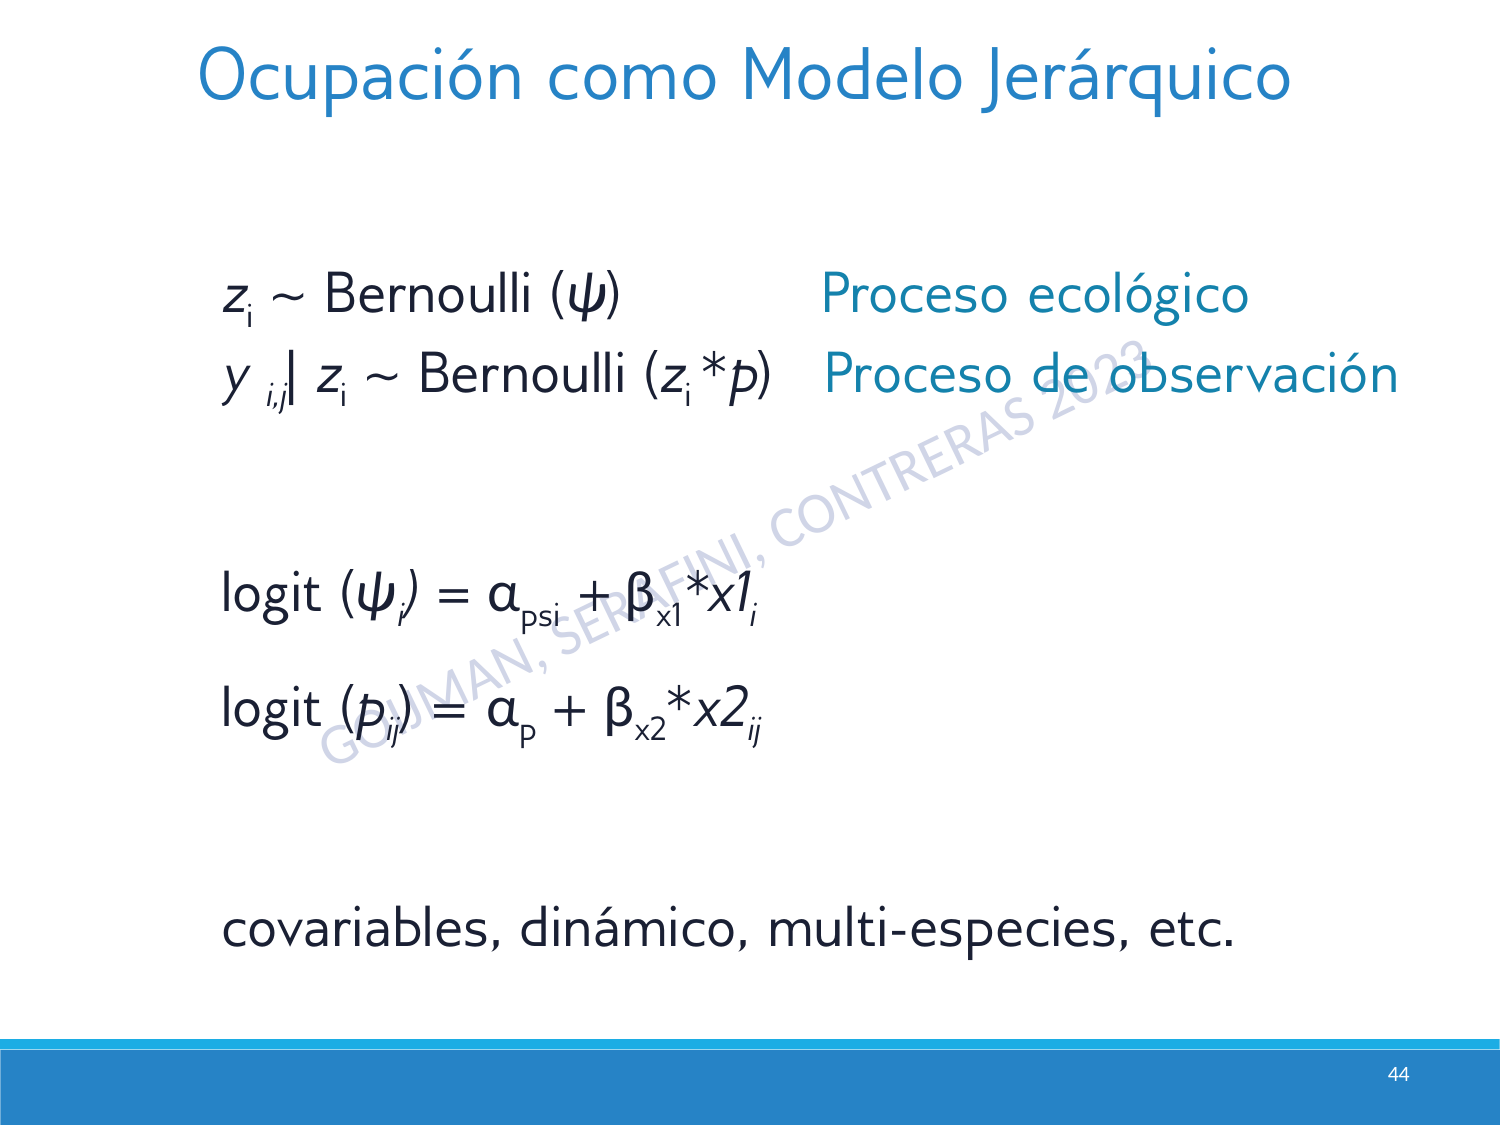

Ocupación como Modelo Jerárquico
zi ~ Bernoulli (ѱ) 		Proceso ecológico
y i,j| zi ~ Bernoulli (zi *p)   Proceso de observación

logit (ѱi) = αpsi + βx1*x1i

logit (pij) = αp + βx2*x2ij

covariables, dinámico, multi-especies, etc.
44